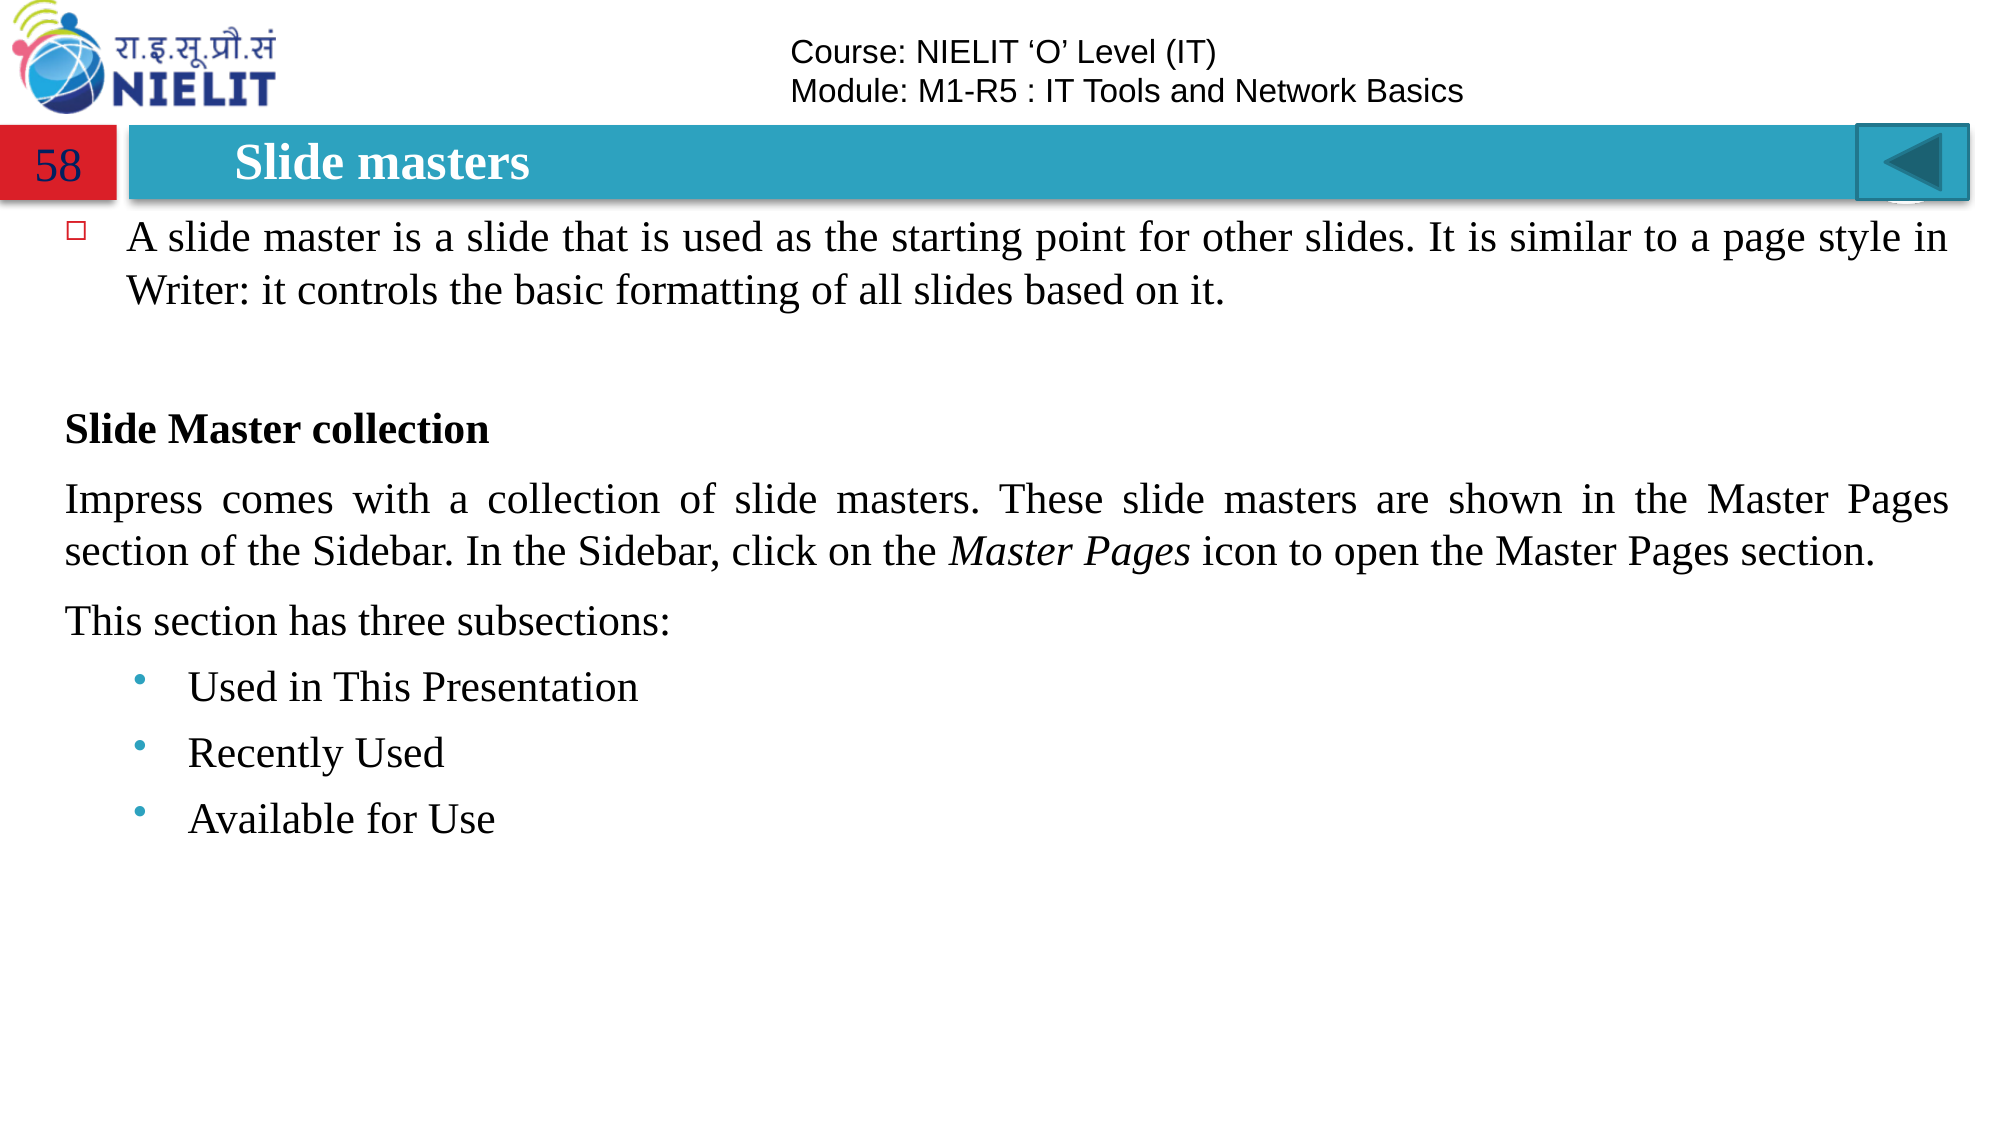

# Slide masters
58
A slide master is a slide that is used as the starting point for other slides. It is similar to a page style in Writer: it controls the basic formatting of all slides based on it.

Slide Master collection
Impress comes with a collection of slide masters. These slide masters are shown in the Master Pages section of the Sidebar. In the Sidebar, click on the Master Pages icon to open the Master Pages section.
This section has three subsections:
Used in This Presentation
Recently Used
Available for Use